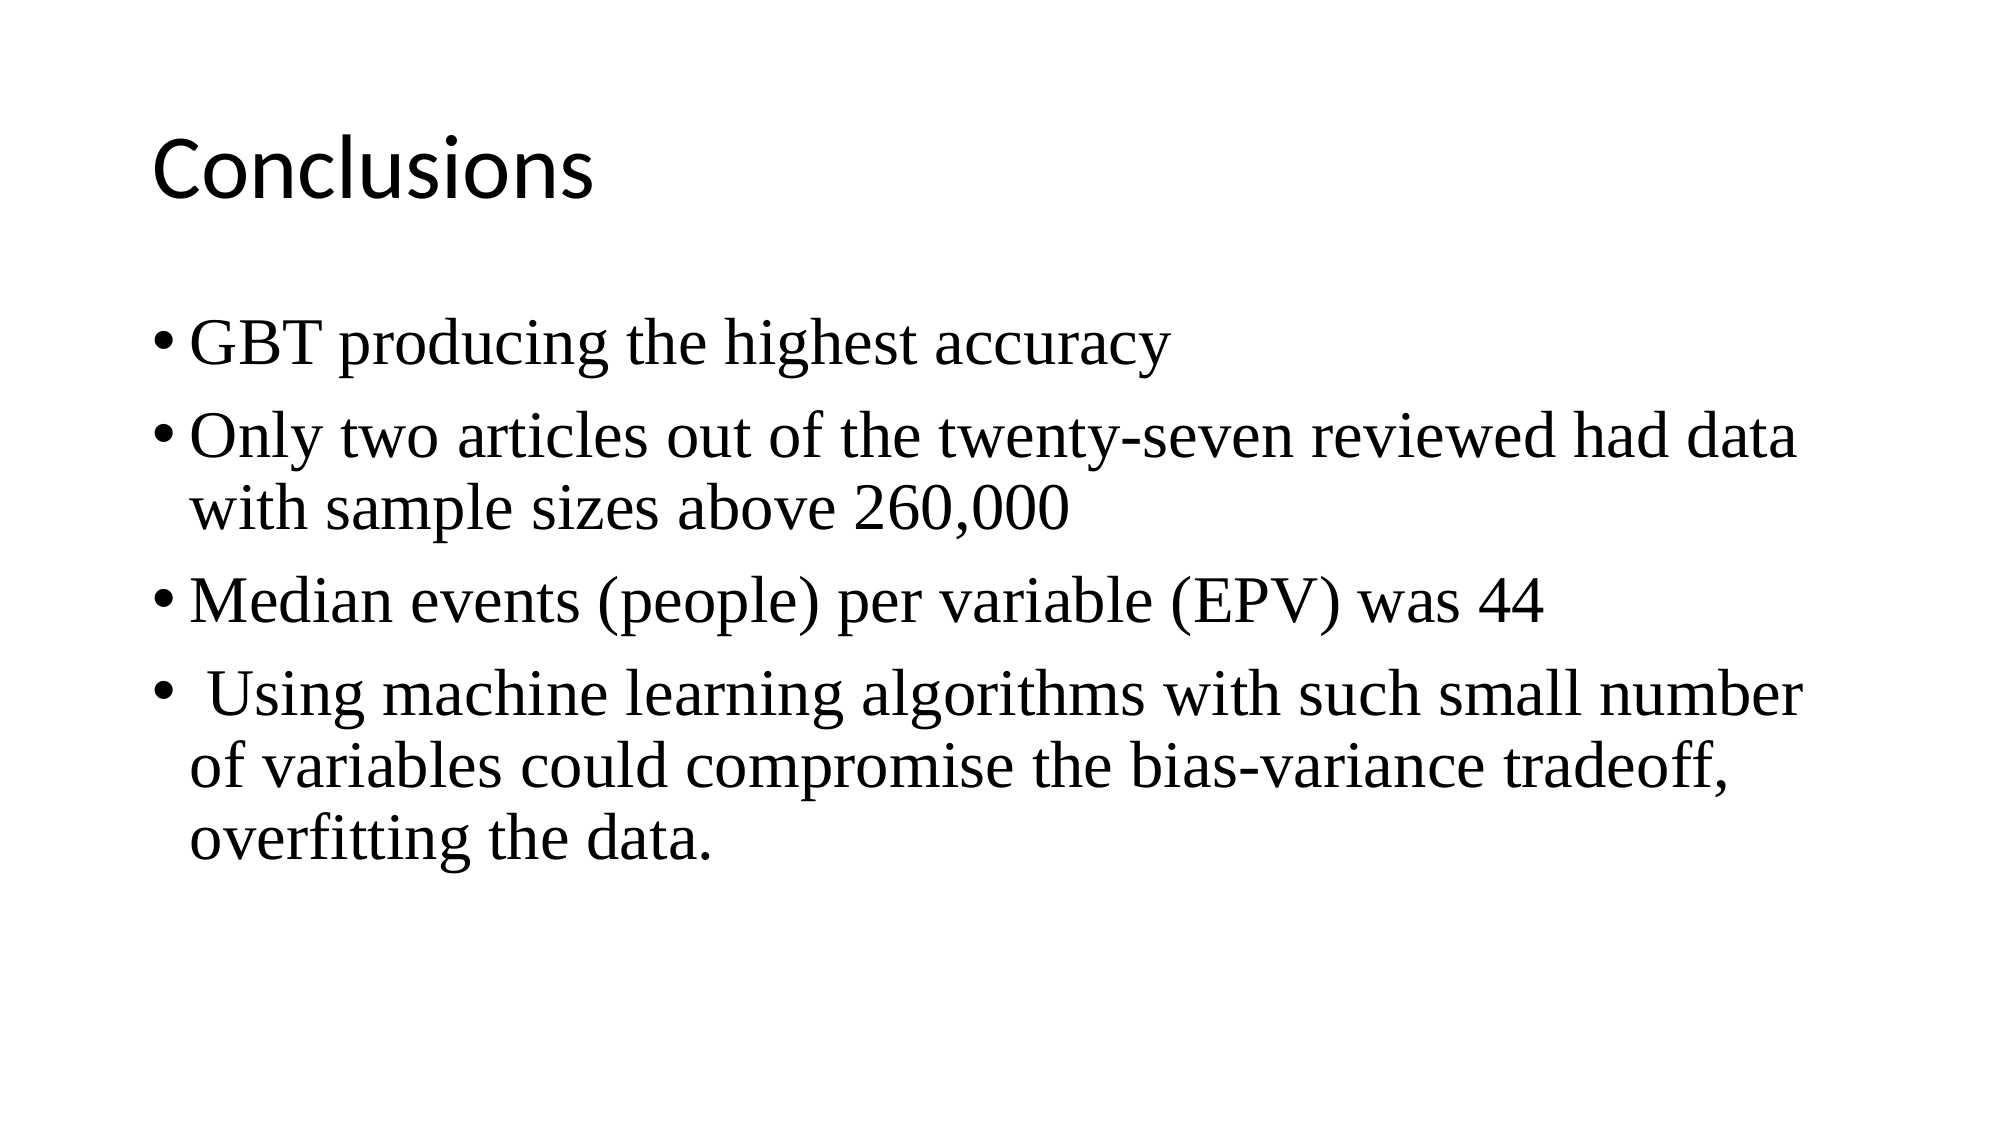

# Conclusions
GBT producing the highest accuracy
Only two articles out of the twenty-seven reviewed had data with sample sizes above 260,000
Median events (people) per variable (EPV) was 44
 Using machine learning algorithms with such small number of variables could compromise the bias-variance tradeoff, overfitting the data.